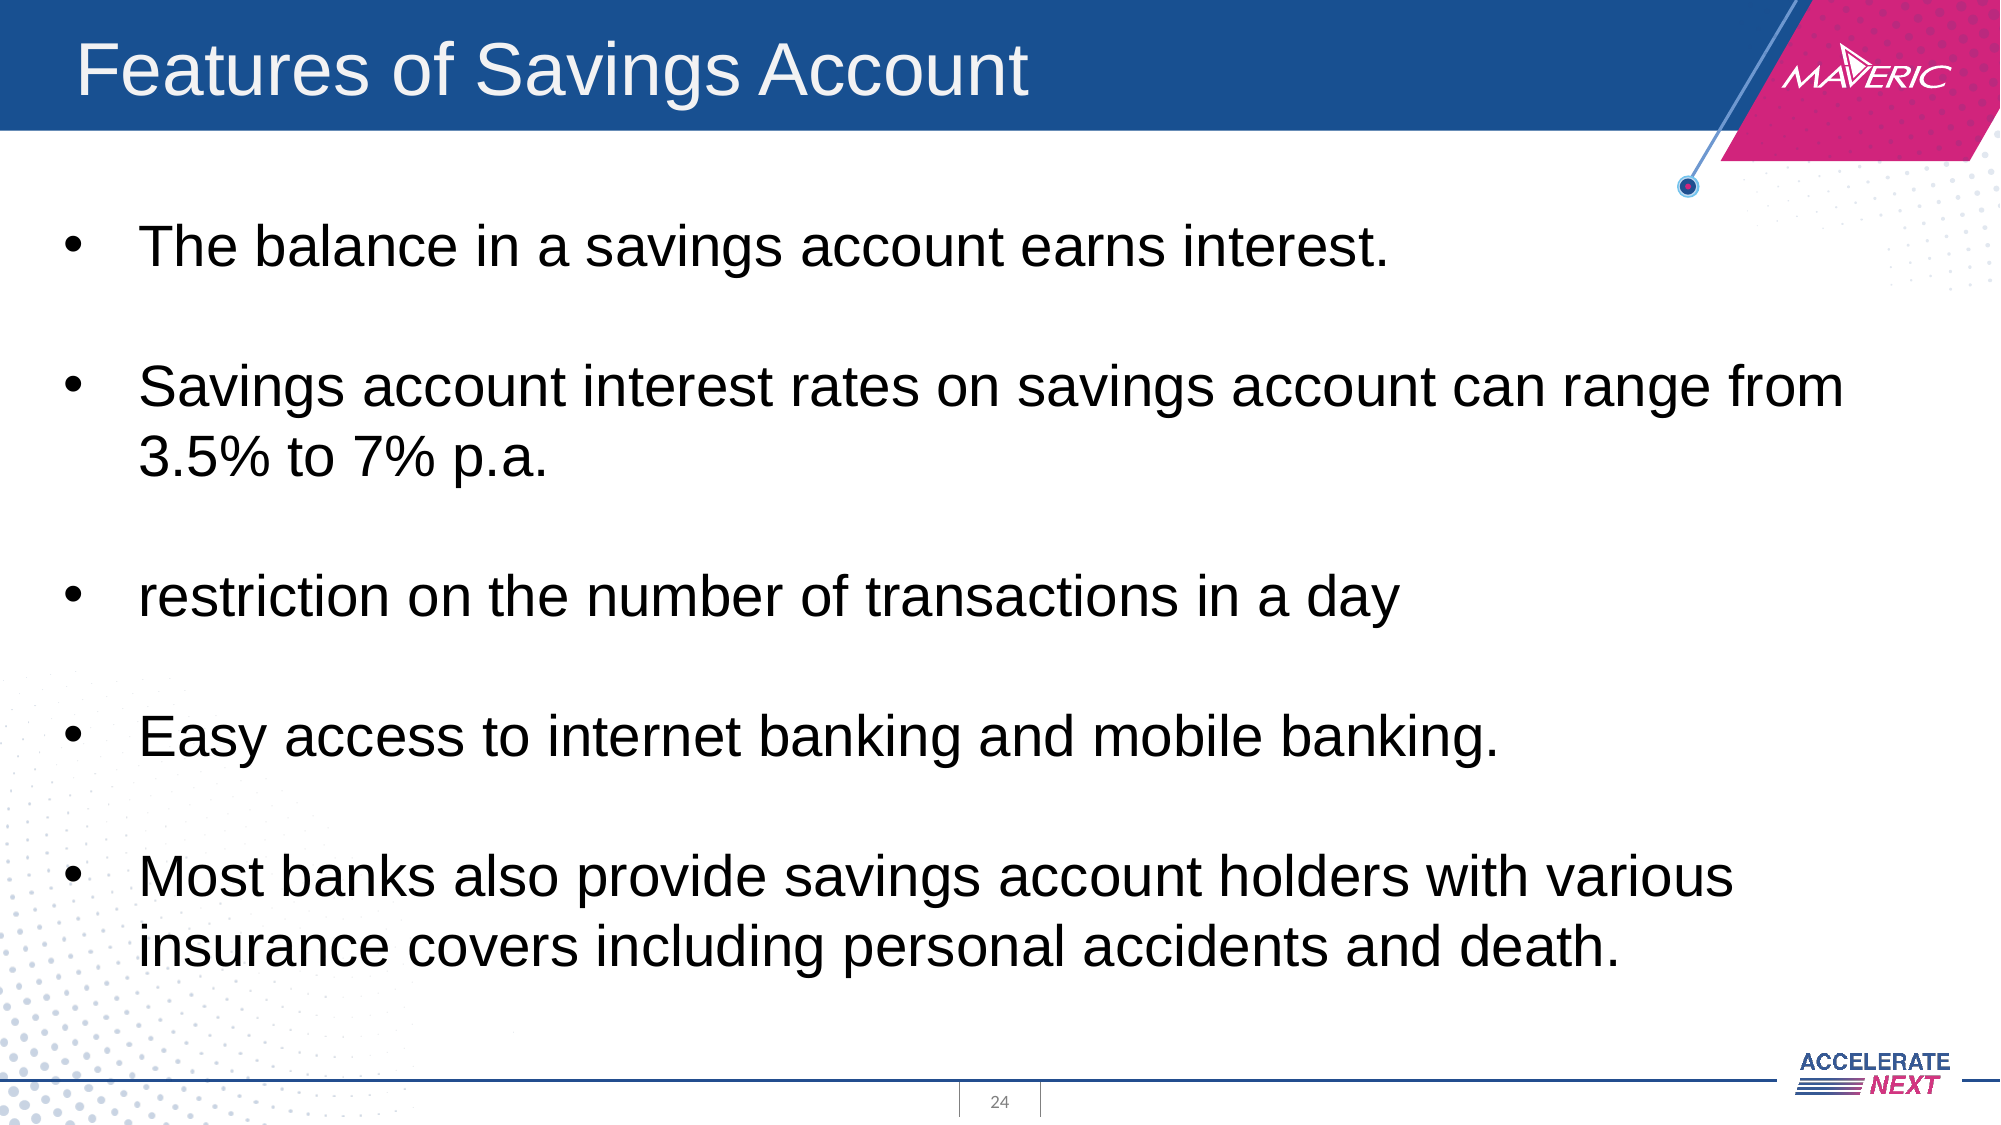

# Features of Savings Account

The balance in a savings account earns interest.

Savings account interest rates on savings account can range from
3.5% to 7% p.a.

restriction on the number of transactions in a day

Easy access to internet banking and mobile banking.

Most banks also provide savings account holders with various
insurance covers including personal accidents and death.
24